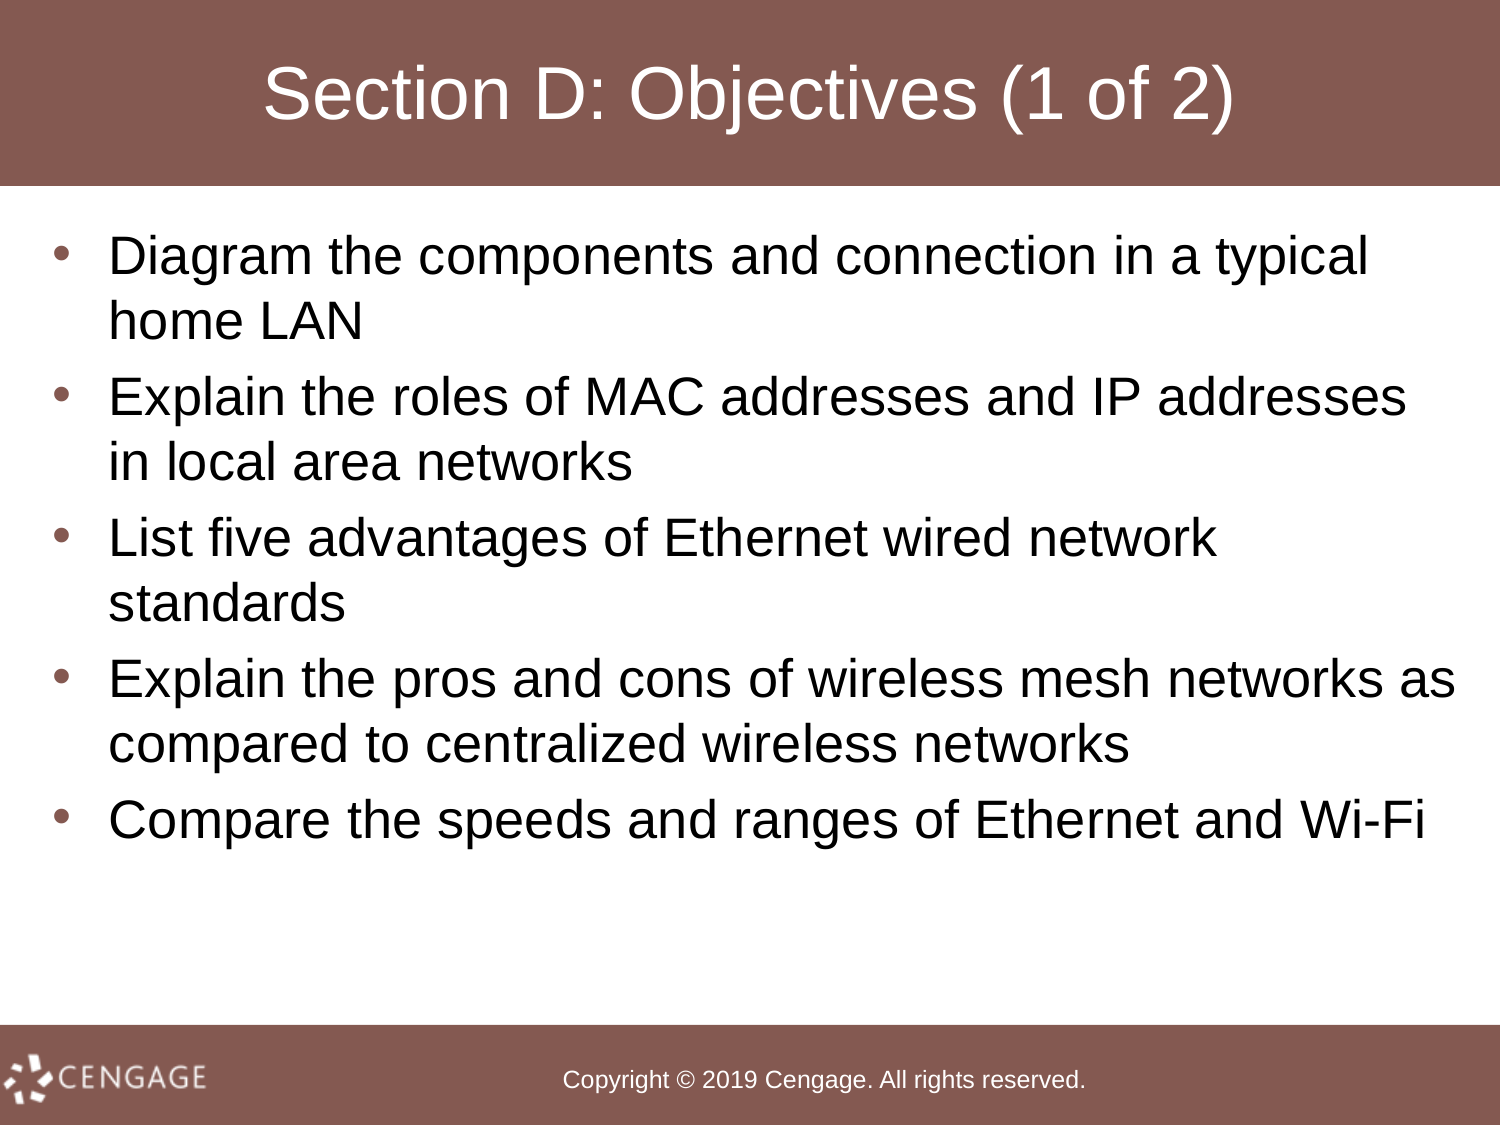

# Section D: Objectives (1 of 2)
Diagram the components and connection in a typical home LAN
Explain the roles of MAC addresses and IP addresses in local area networks
List five advantages of Ethernet wired network standards
Explain the pros and cons of wireless mesh networks as compared to centralized wireless networks
Compare the speeds and ranges of Ethernet and Wi-Fi